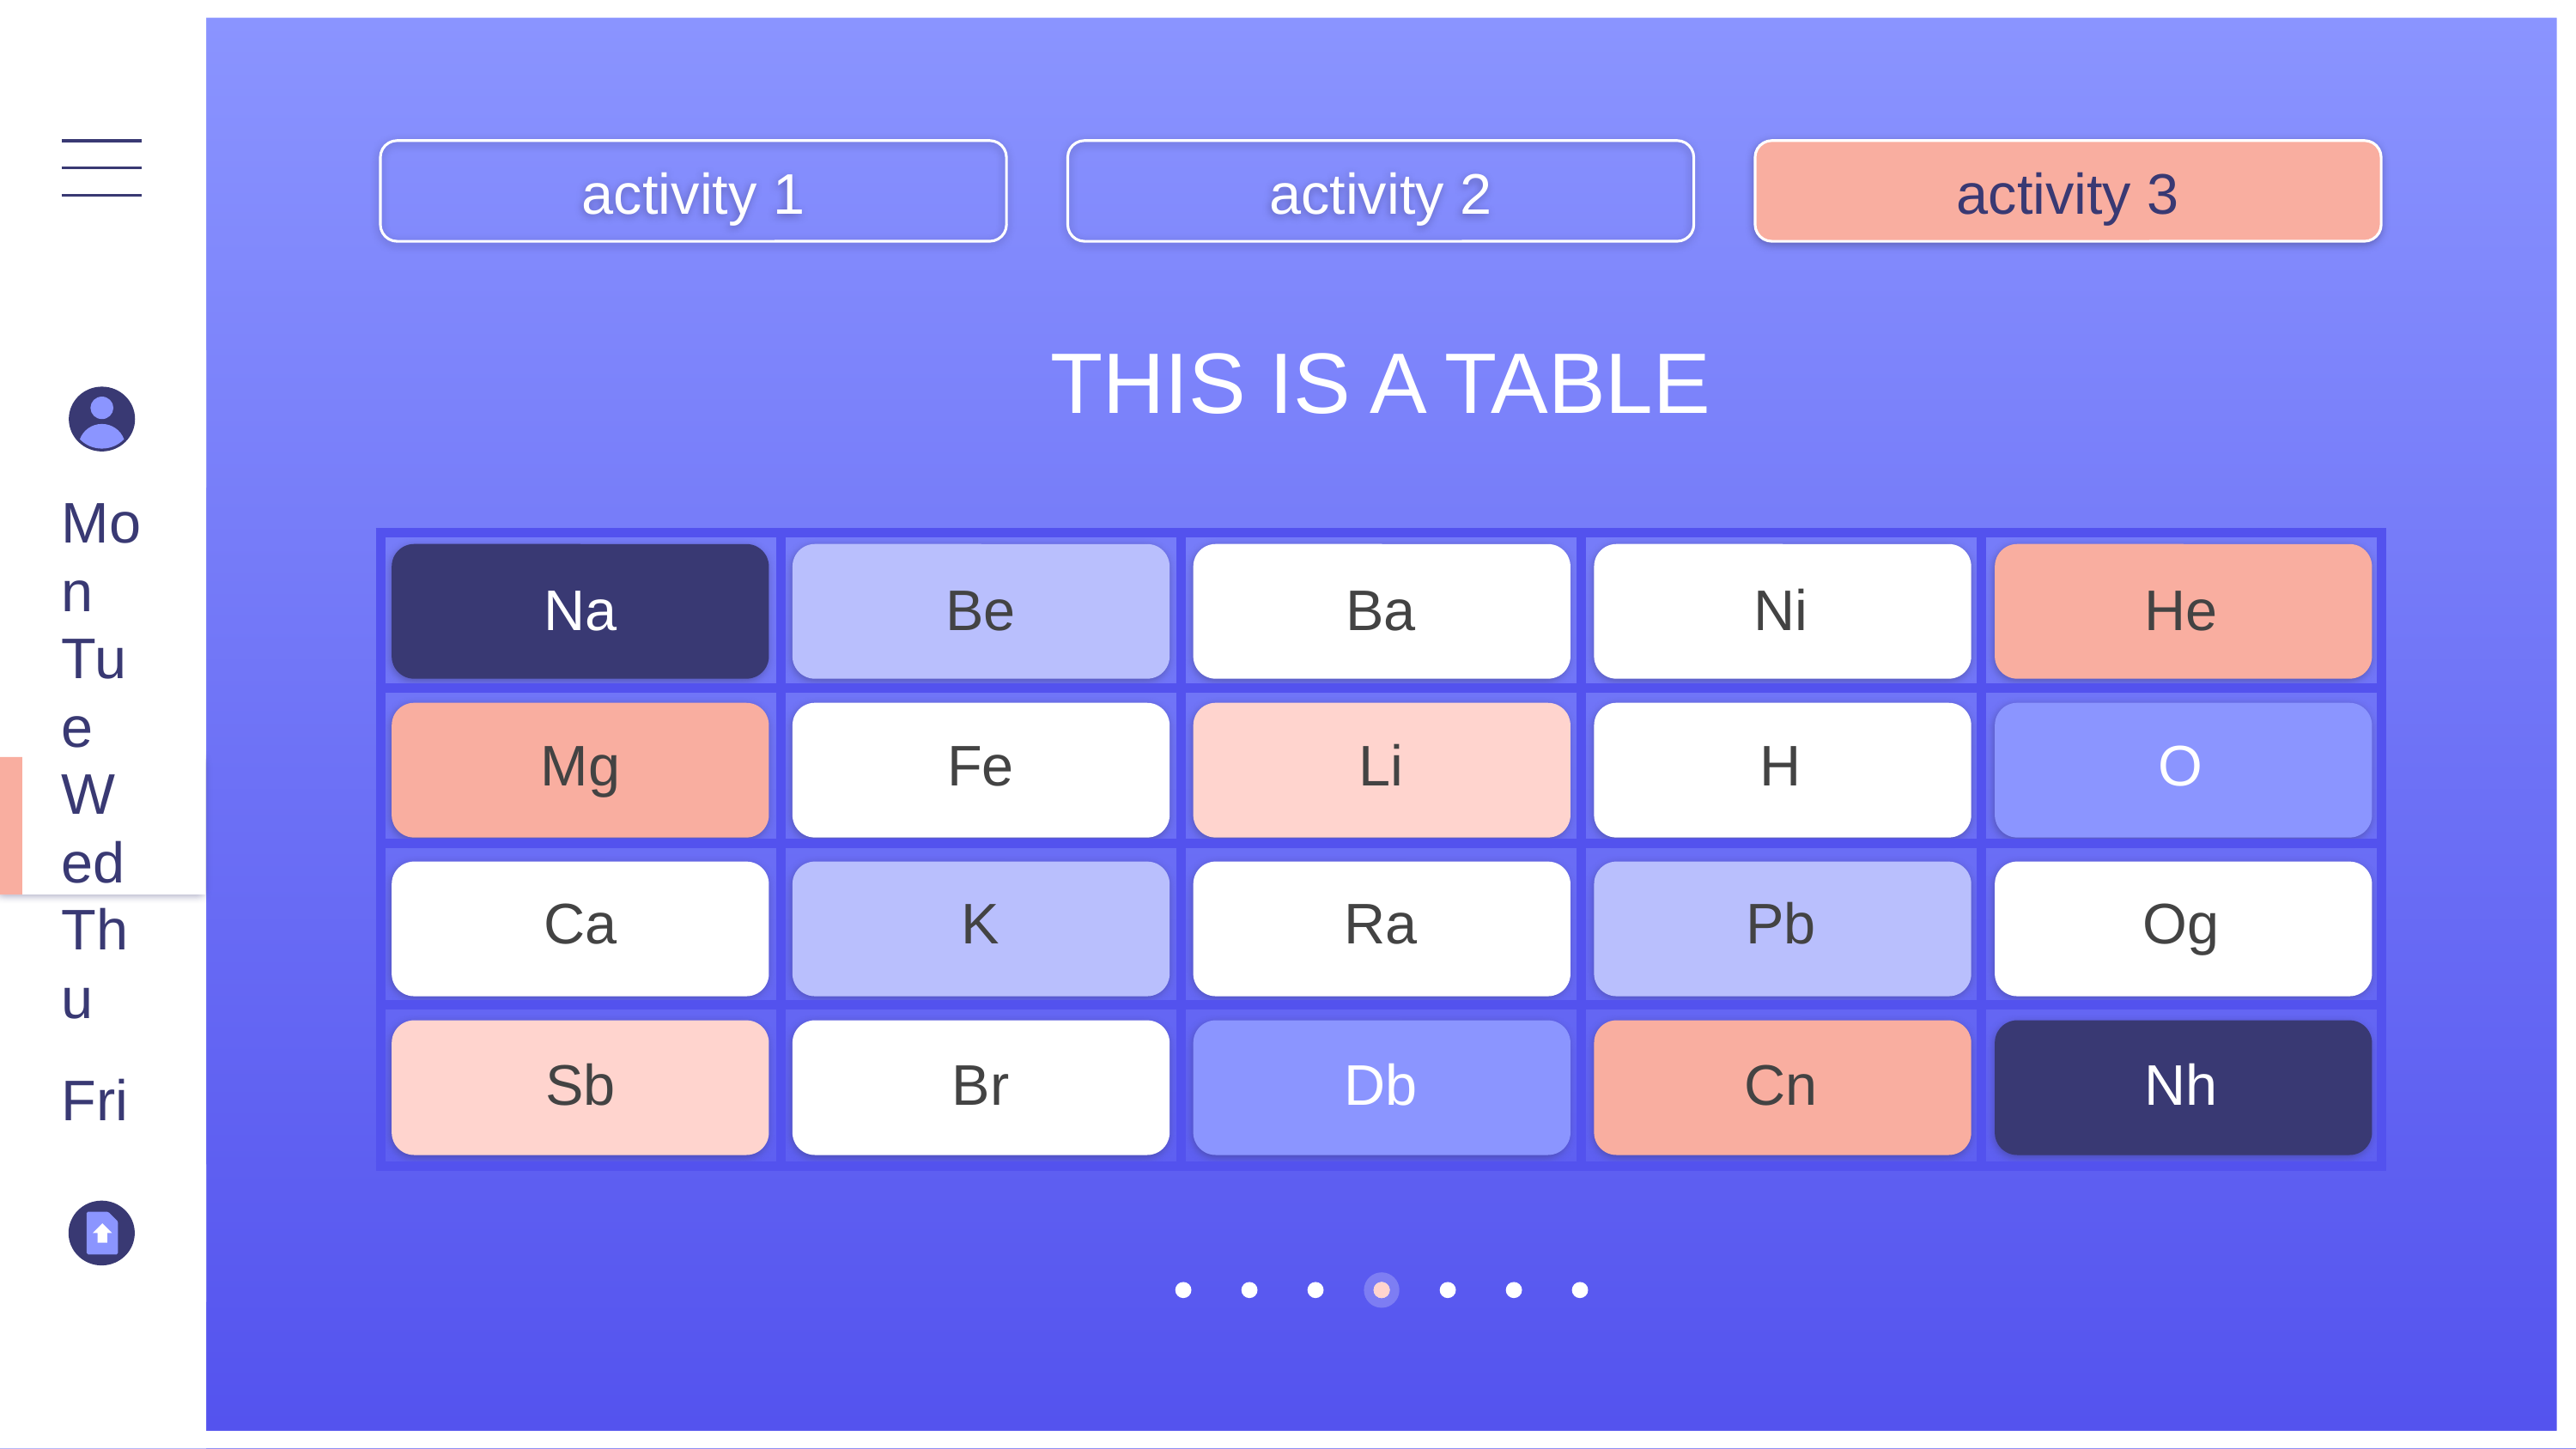

activity 1
activity 2
activity 3
# THIS IS A TABLE

Mon
| Na | Be | Ba | Ni | He |
| --- | --- | --- | --- | --- |
| Mg | Fe | Li | H | O |
| Ca | K | Ra | Pb | Og |
| Sb | Br | Db | Cn | Nh |

Tue

Wed

Thu

Fri